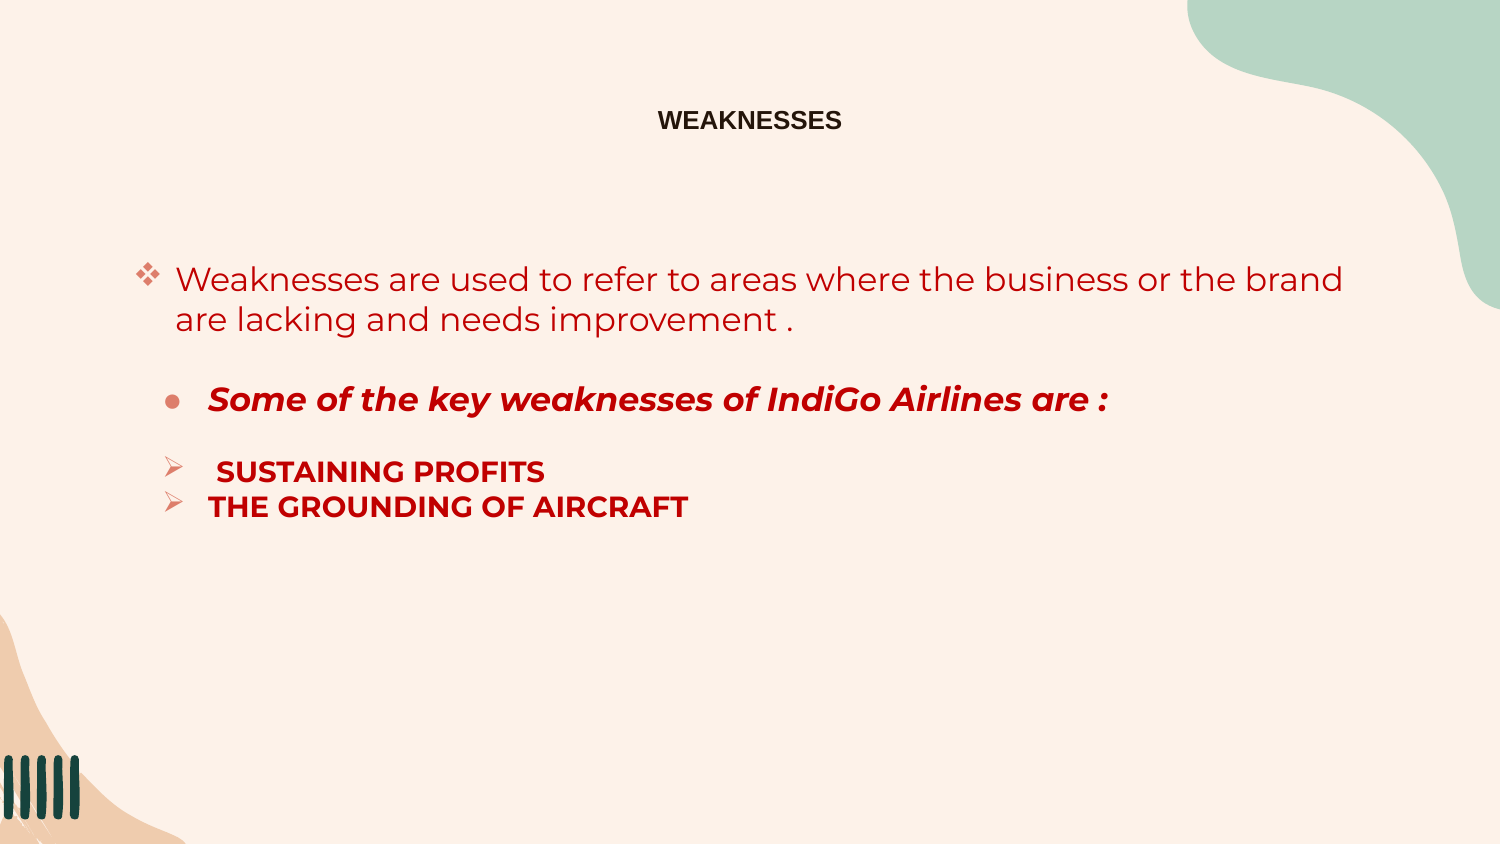

# WEAKNESSES

Weaknesses are used to refer to areas where the business or the brand are lacking and needs improvement .

Some of the key weaknesses of IndiGo Airlines are :

 SUSTAINING PROFITS
THE GROUNDING OF AIRCRAFT